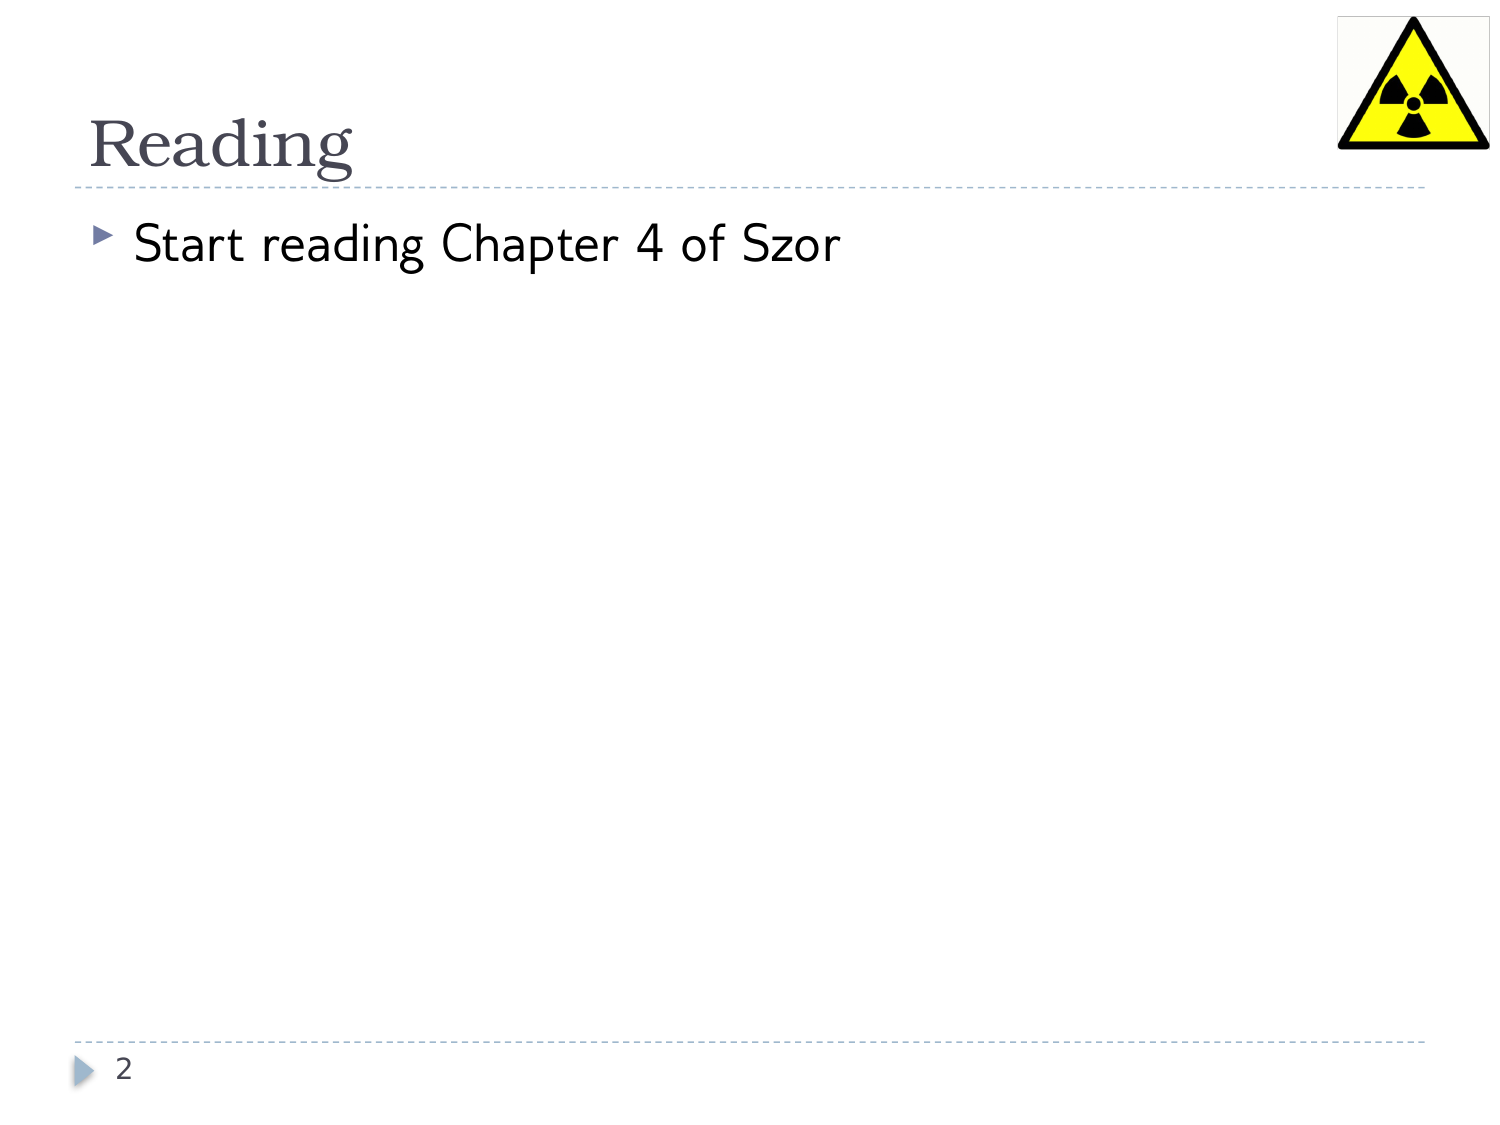

# Reading
Start reading Chapter 4 of Szor
2